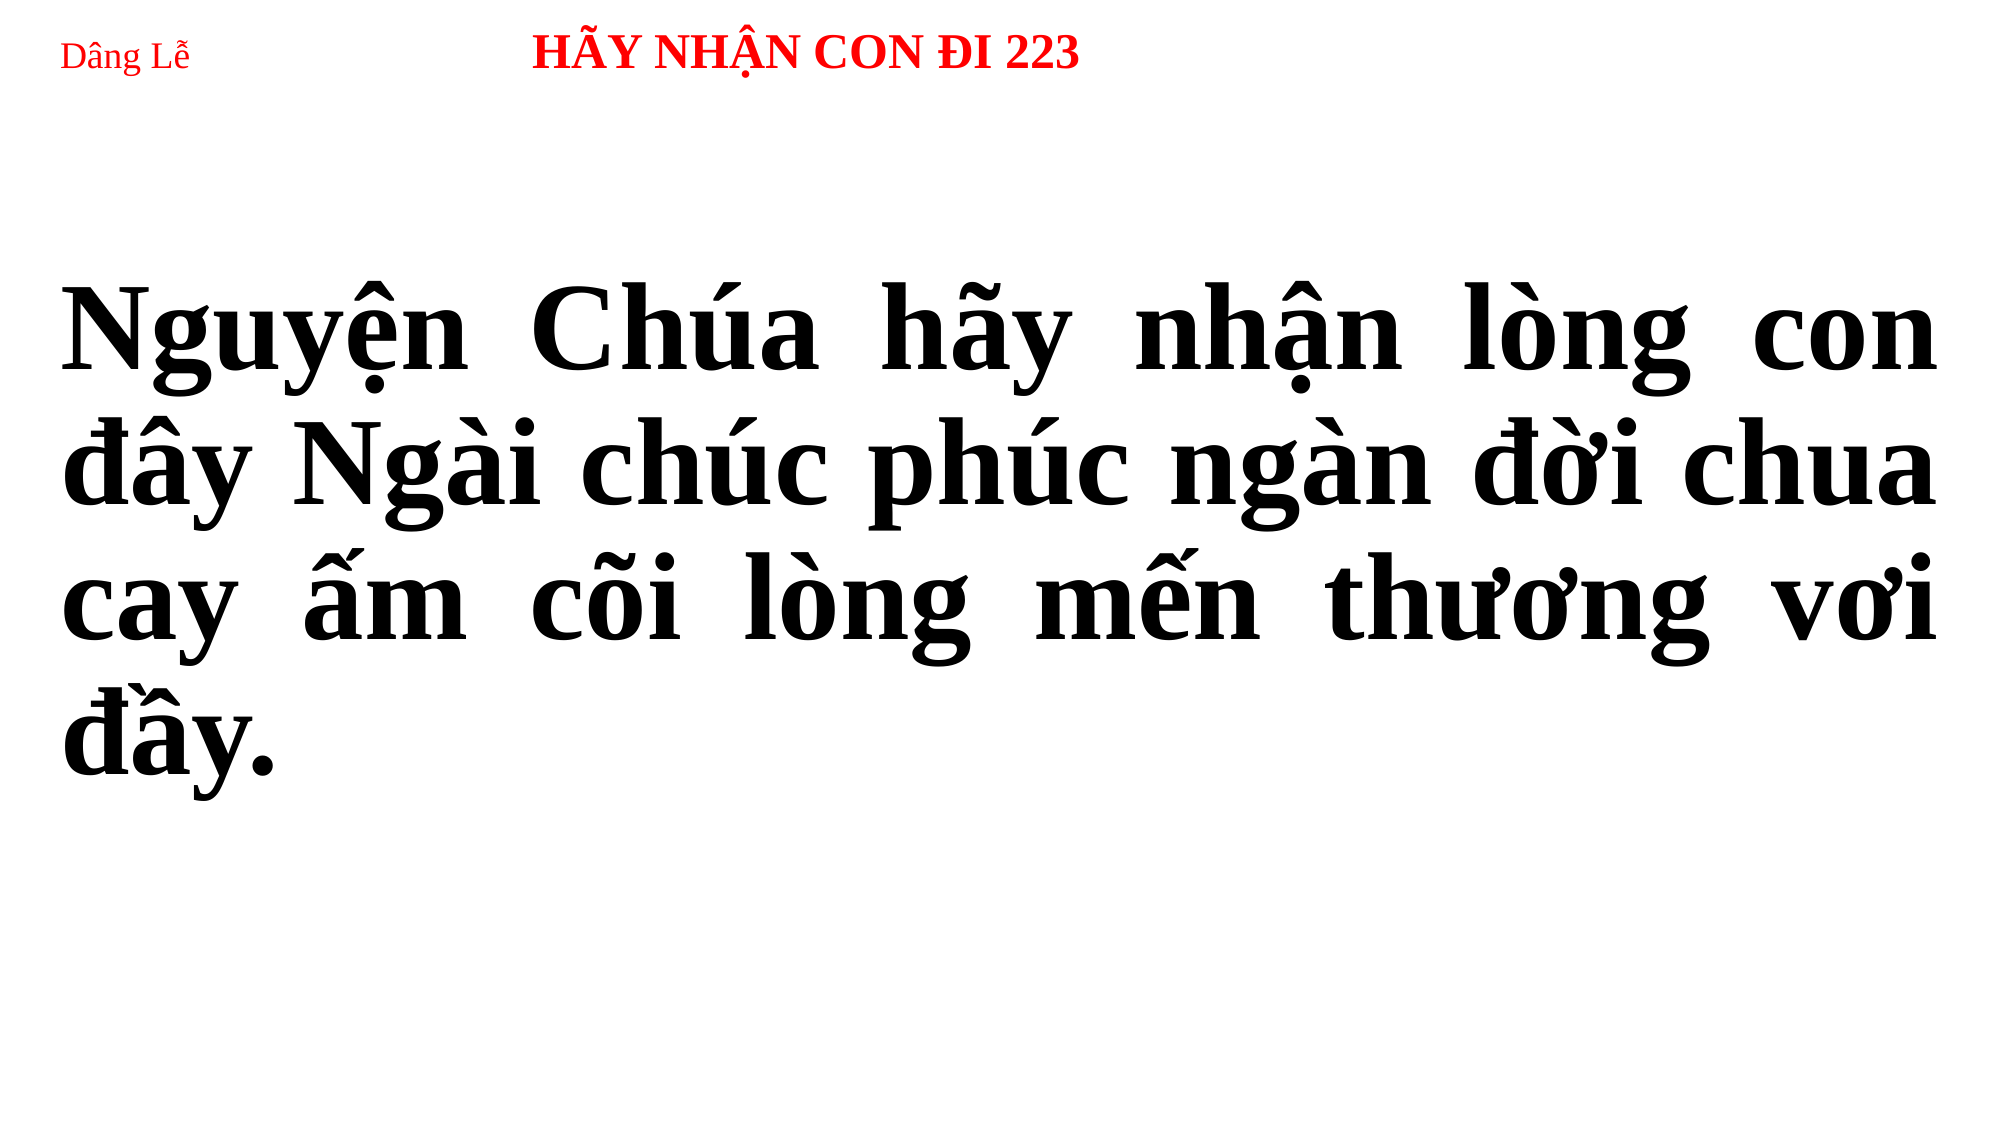

# Dâng Lễ                                    HÃY NHẬN CON ĐI 223
Nguyện Chúa hãy nhận lòng con đây Ngài chúc phúc ngàn đời chua cay ấm cõi lòng mến thương vơi đầy.